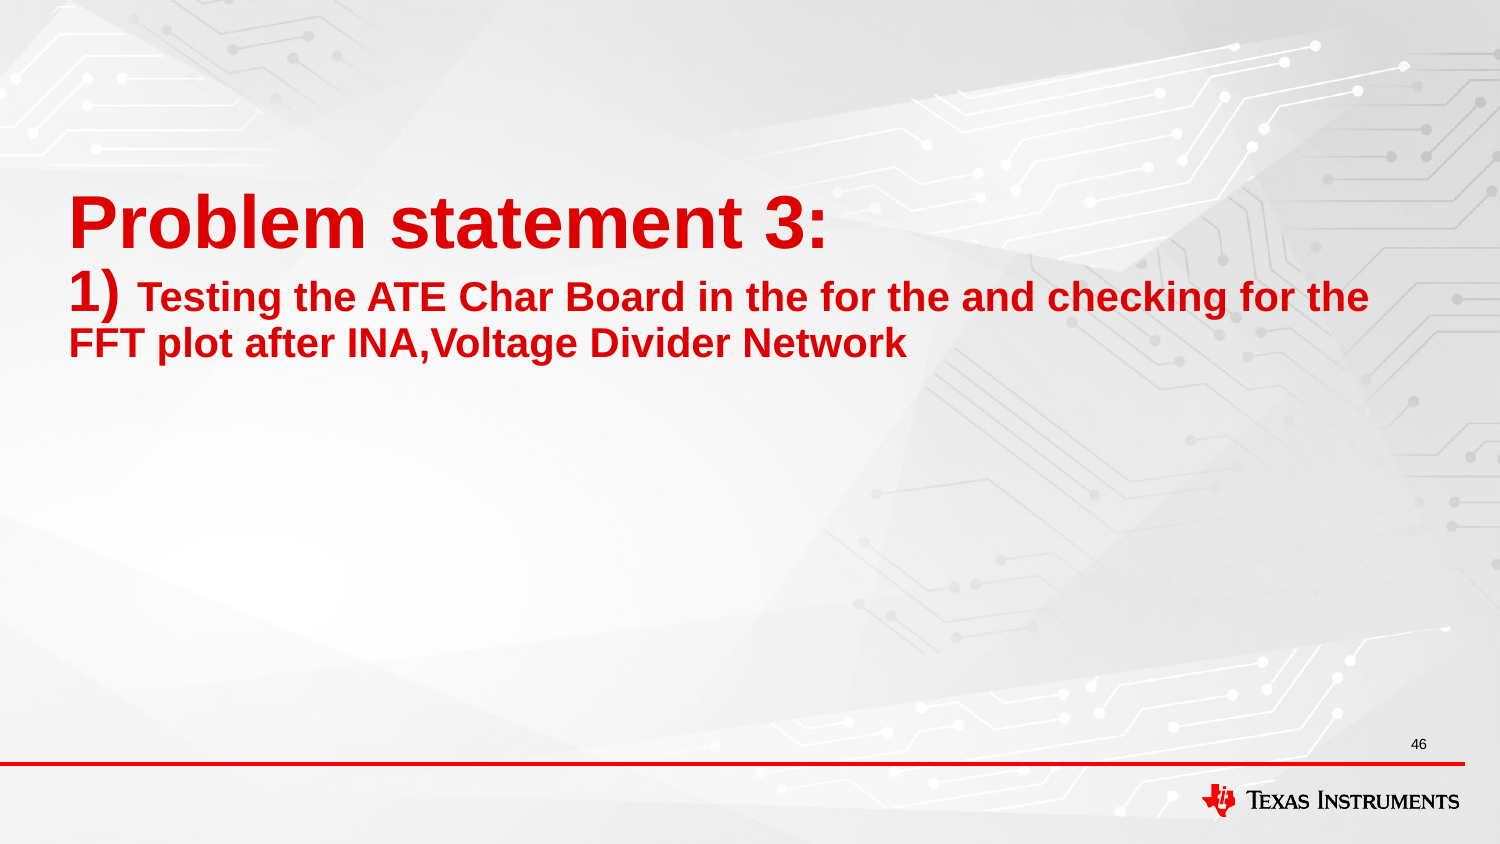

# Problem statement 3: 1) Testing the ATE Char Board in the for the and checking for the  FFT plot after INA,Voltage Divider Network
46